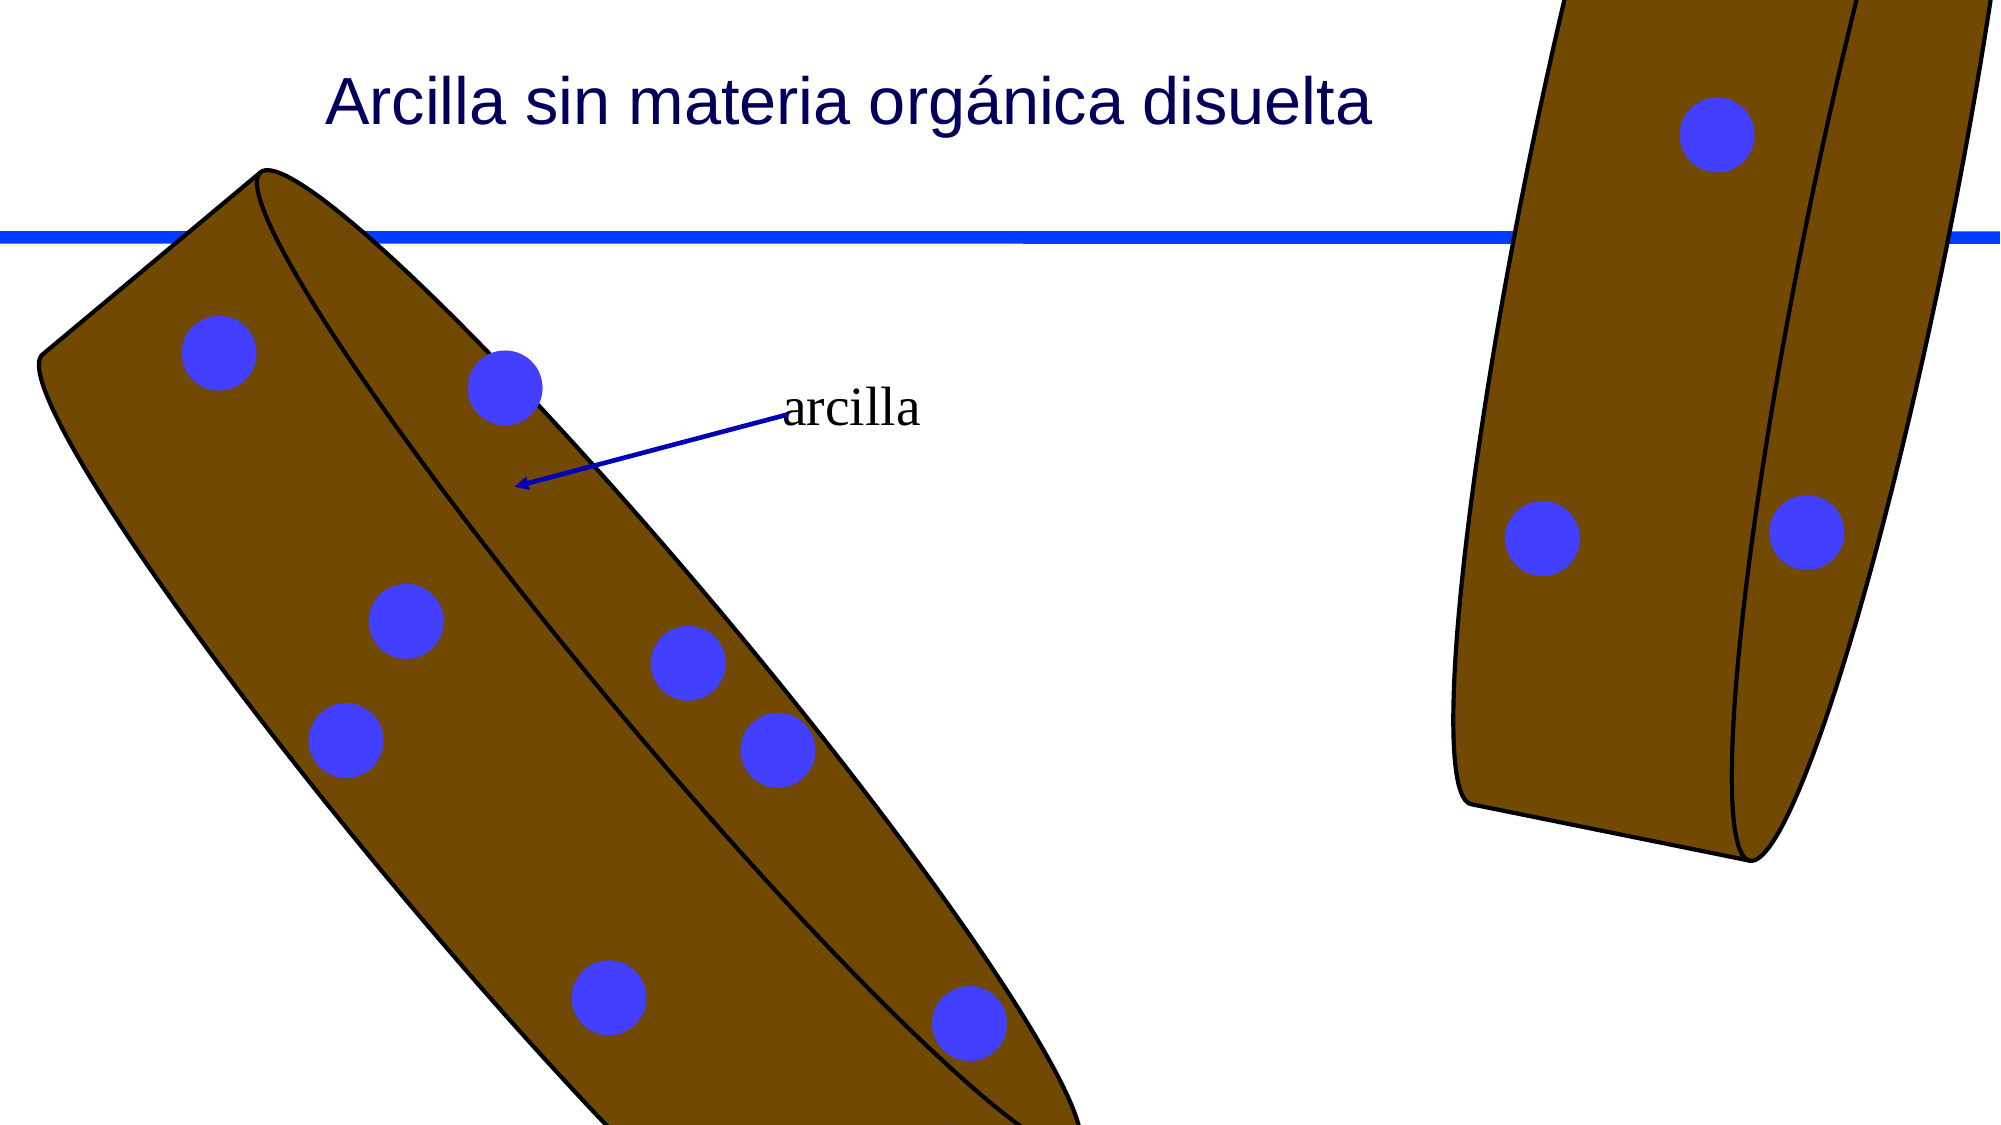

# Arcilla sin materia orgánica disuelta

arcilla